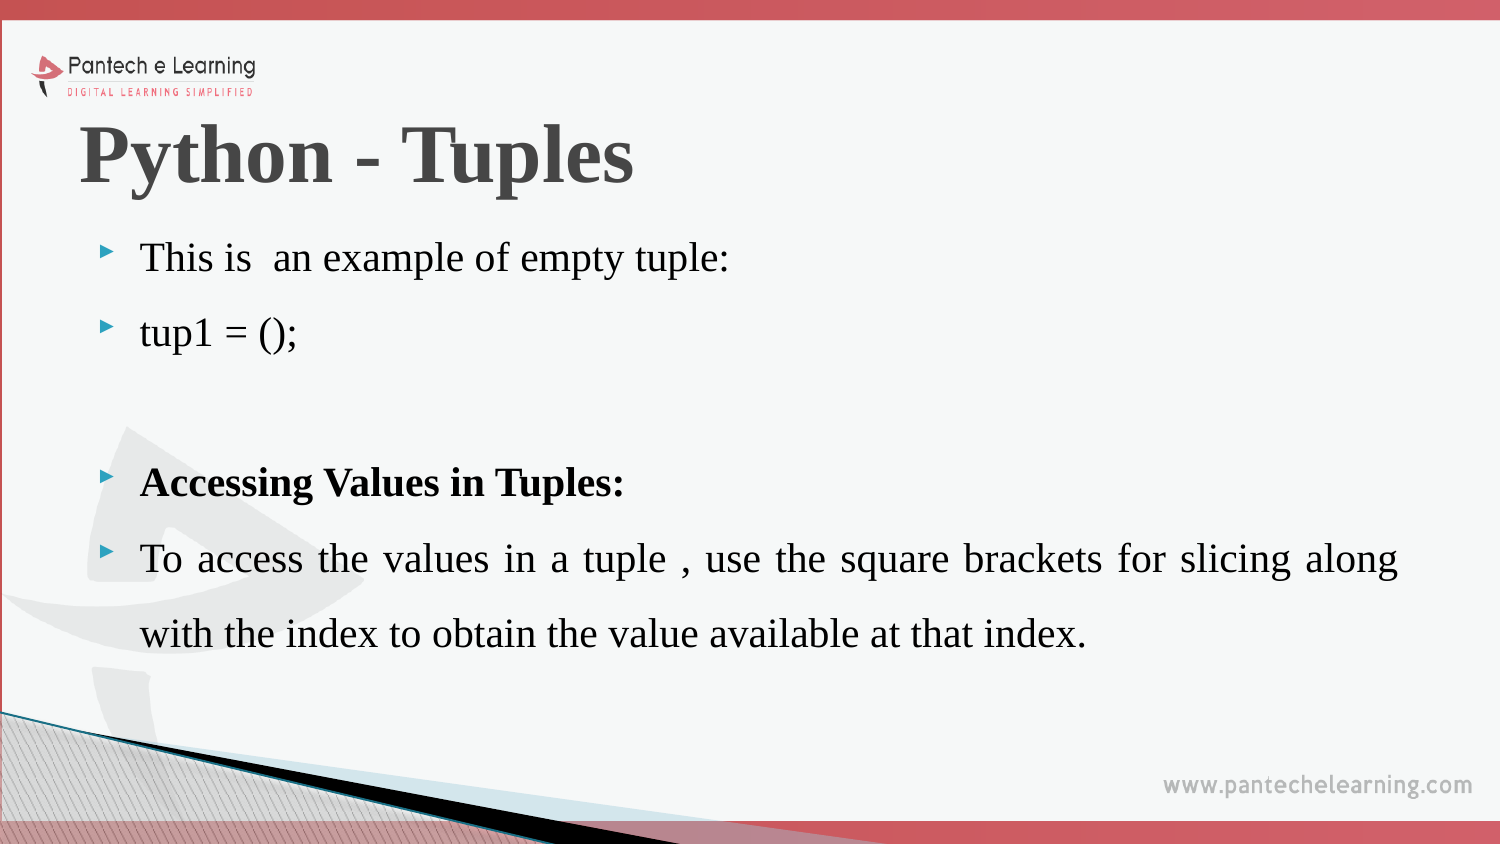

# Python - Tuples
This is  an example of empty tuple:
tup1 = ();

Accessing Values in Tuples:
To access the values in a tuple , use the square brackets for slicing along with the index to obtain the value available at that index.